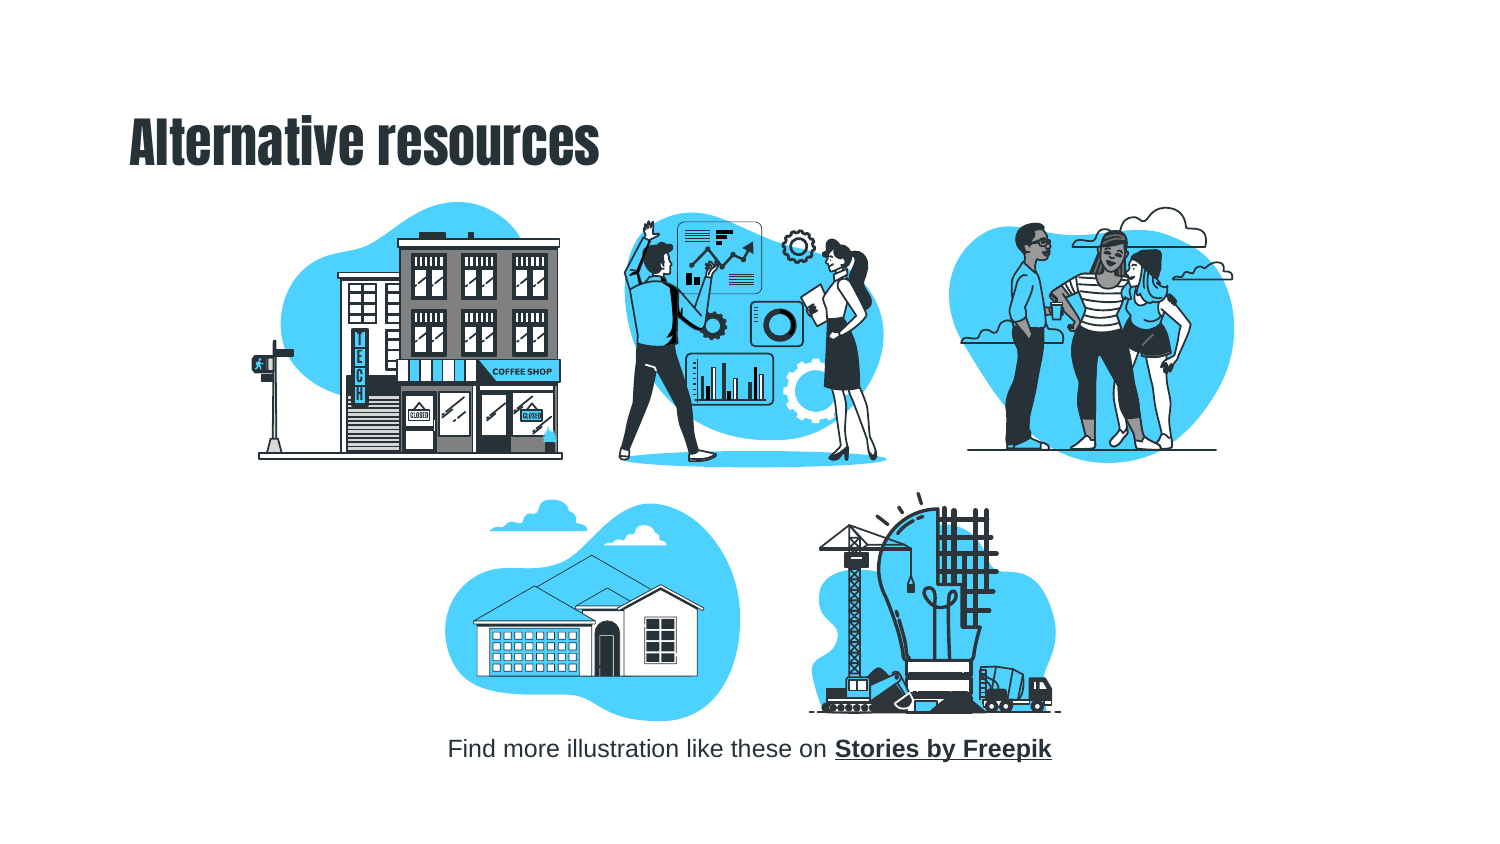

# Alternative resources

Find more illustration like these on Stories by Freepik